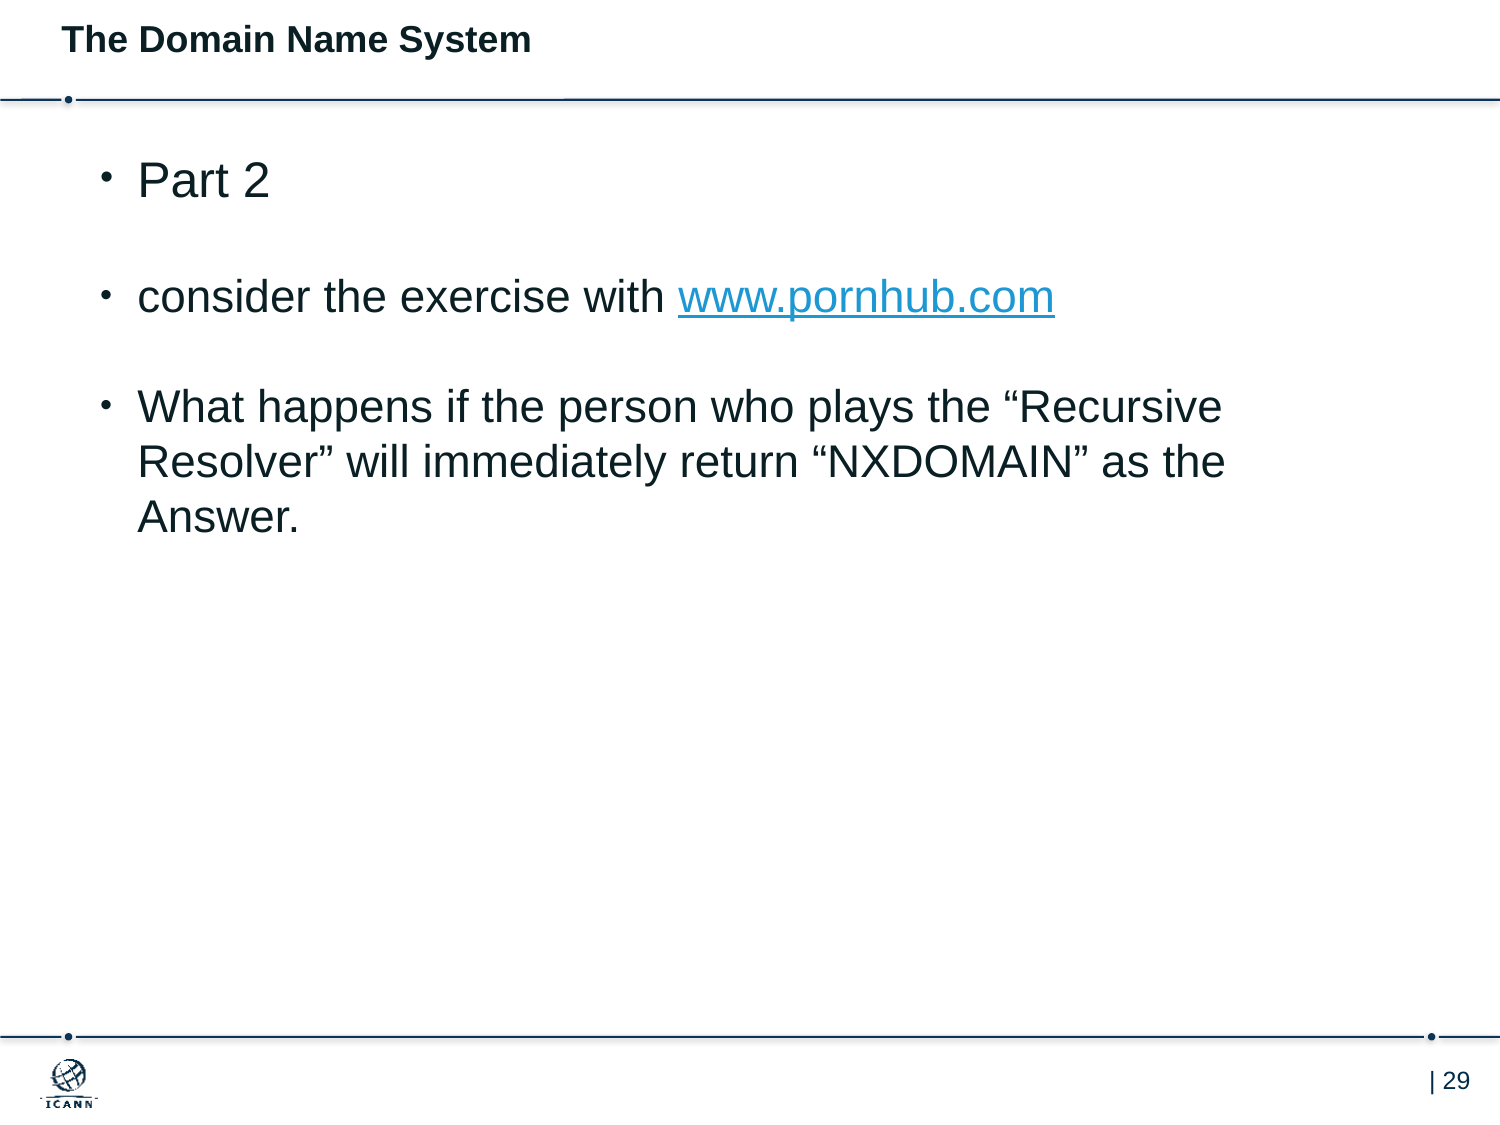

The Domain Name System
Part 2

consider the exercise with www.pornhub.com

What happens if the person who plays the “Recursive Resolver” will immediately return “NXDOMAIN” as the Answer.